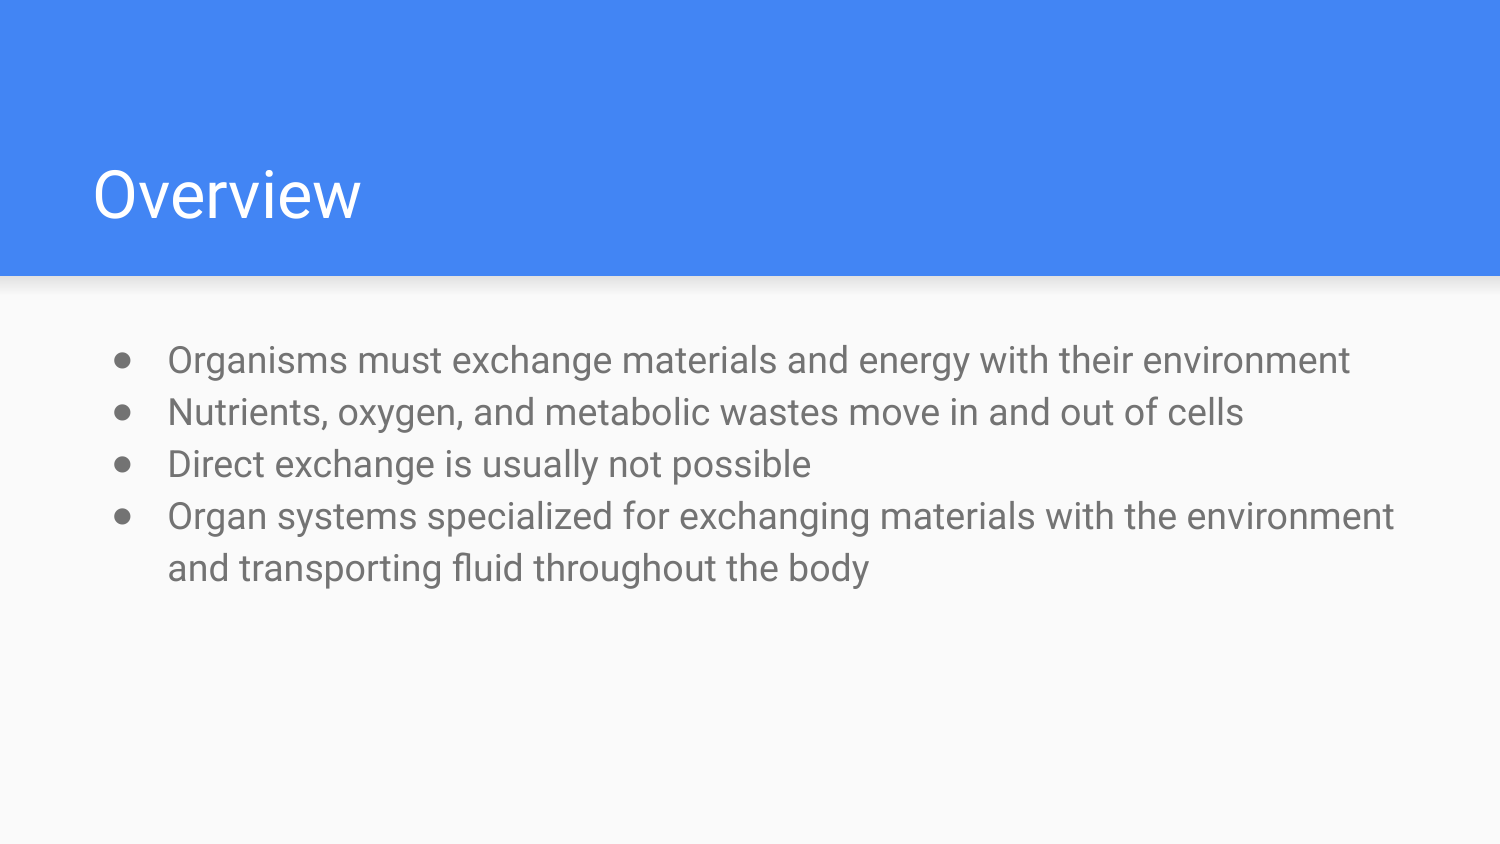

# Overview
Organisms must exchange materials and energy with their environment
Nutrients, oxygen, and metabolic wastes move in and out of cells
Direct exchange is usually not possible
Organ systems specialized for exchanging materials with the environment and transporting fluid throughout the body